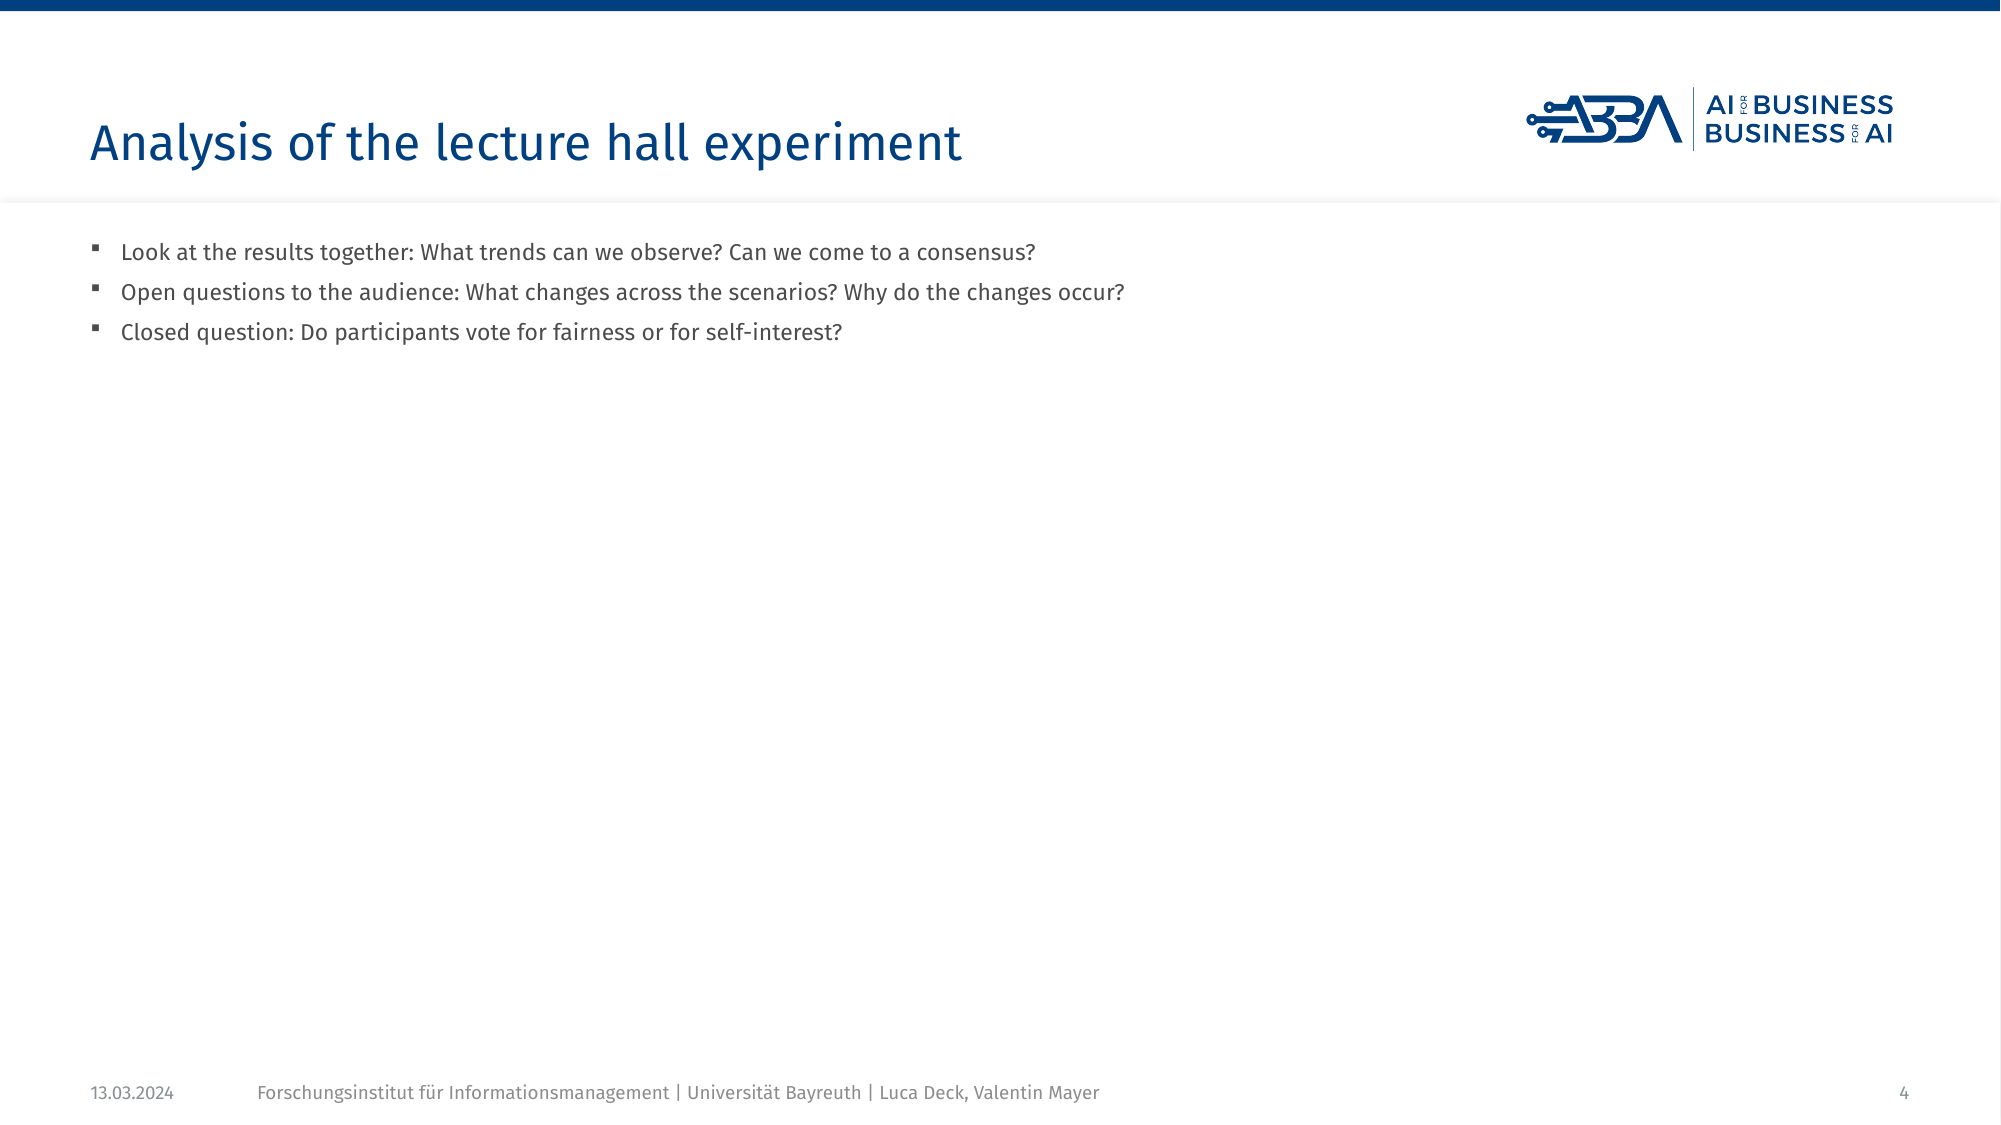

# Analysis of the lecture hall experiment
Look at the results together: What trends can we observe? Can we come to a consensus?
Open questions to the audience: What changes across the scenarios? Why do the changes occur?
Closed question: Do participants vote for fairness or for self-interest?

13.03.2024
Forschungsinstitut für Informationsmanagement | Universität Bayreuth | Luca Deck, Valentin Mayer
4